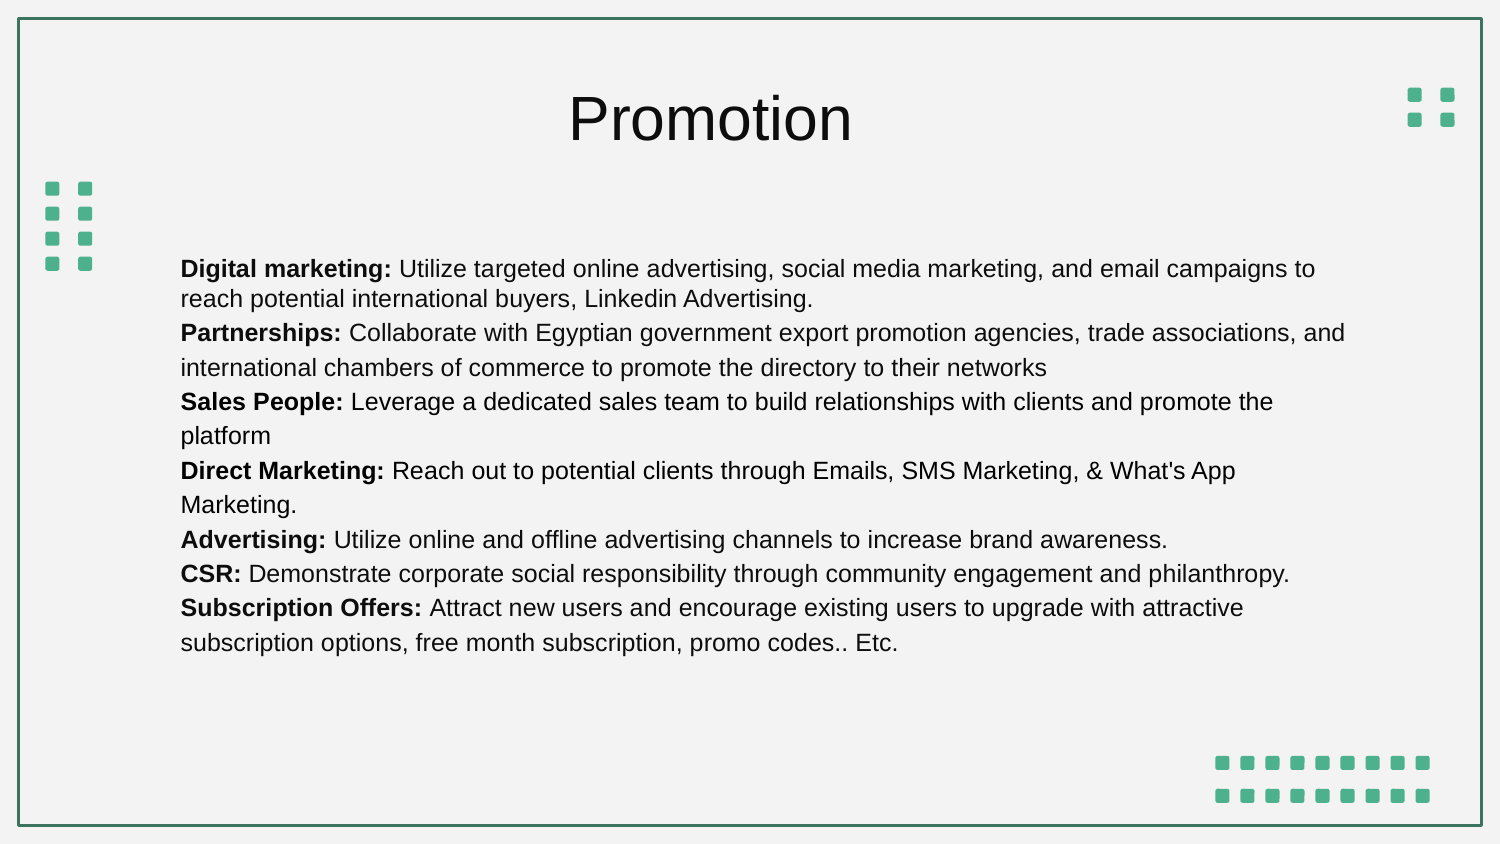

# Promotion
Digital marketing: Utilize targeted online advertising, social media marketing, and email campaigns to reach potential international buyers, Linkedin Advertising.
Partnerships: Collaborate with Egyptian government export promotion agencies, trade associations, and international chambers of commerce to promote the directory to their networks
Sales People: Leverage a dedicated sales team to build relationships with clients and promote the platform
Direct Marketing: Reach out to potential clients through Emails, SMS Marketing, & What's App Marketing.
Advertising: Utilize online and offline advertising channels to increase brand awareness.
CSR: Demonstrate corporate social responsibility through community engagement and philanthropy.
Subscription Offers: Attract new users and encourage existing users to upgrade with attractive subscription options, free month subscription, promo codes.. Etc.